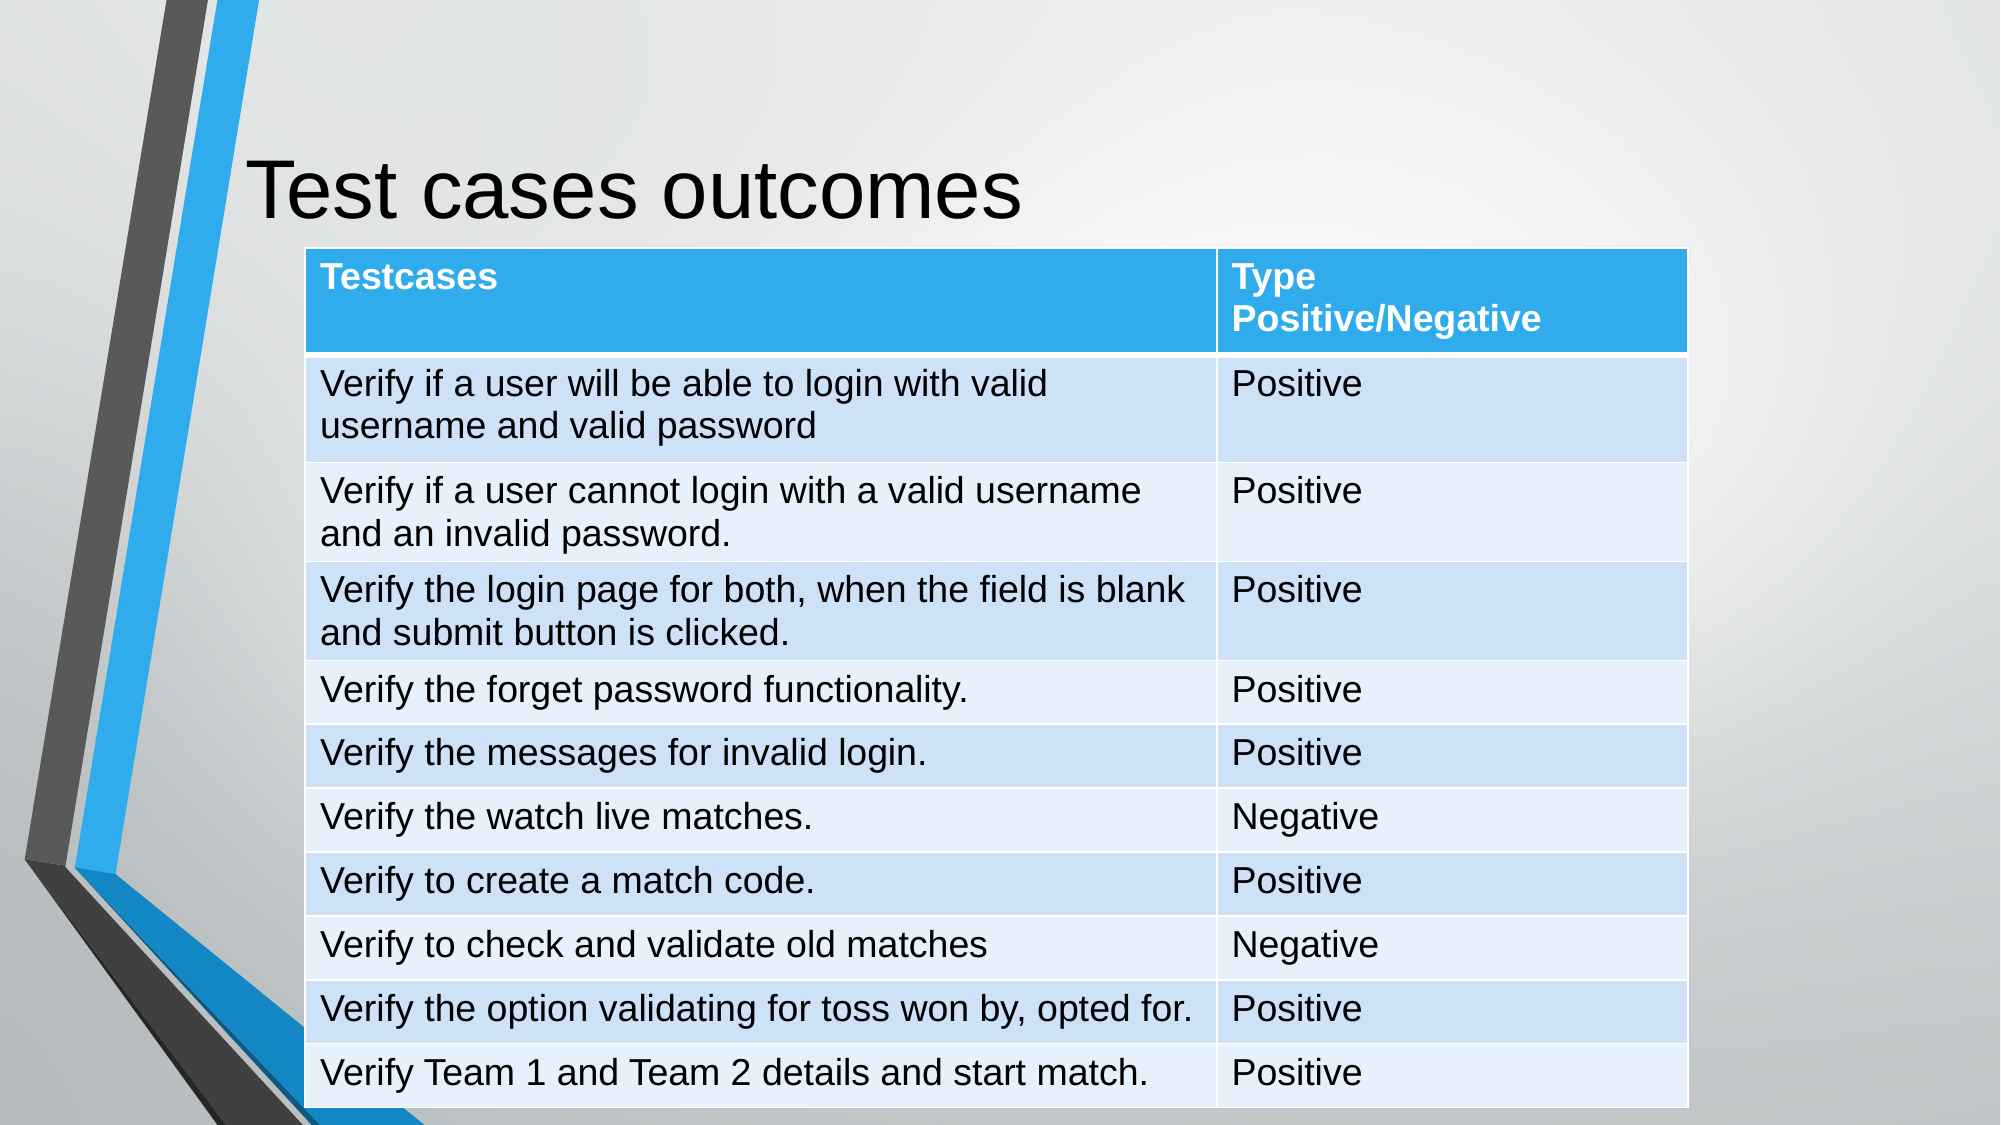

# Test cases outcomes
| Testcases | Type Positive/Negative |
| --- | --- |
| Verify if a user will be able to login with valid username and valid password | Positive |
| Verify if a user cannot login with a valid username and an invalid password. | Positive |
| Verify the login page for both, when the field is blank and submit button is clicked. | Positive |
| Verify the forget password functionality. | Positive |
| Verify the messages for invalid login. | Positive |
| Verify the watch live matches. | Negative |
| Verify to create a match code. | Positive |
| Verify to check and validate old matches | Negative |
| Verify the option validating for toss won by, opted for. | Positive |
| Verify Team 1 and Team 2 details and start match. | Positive |